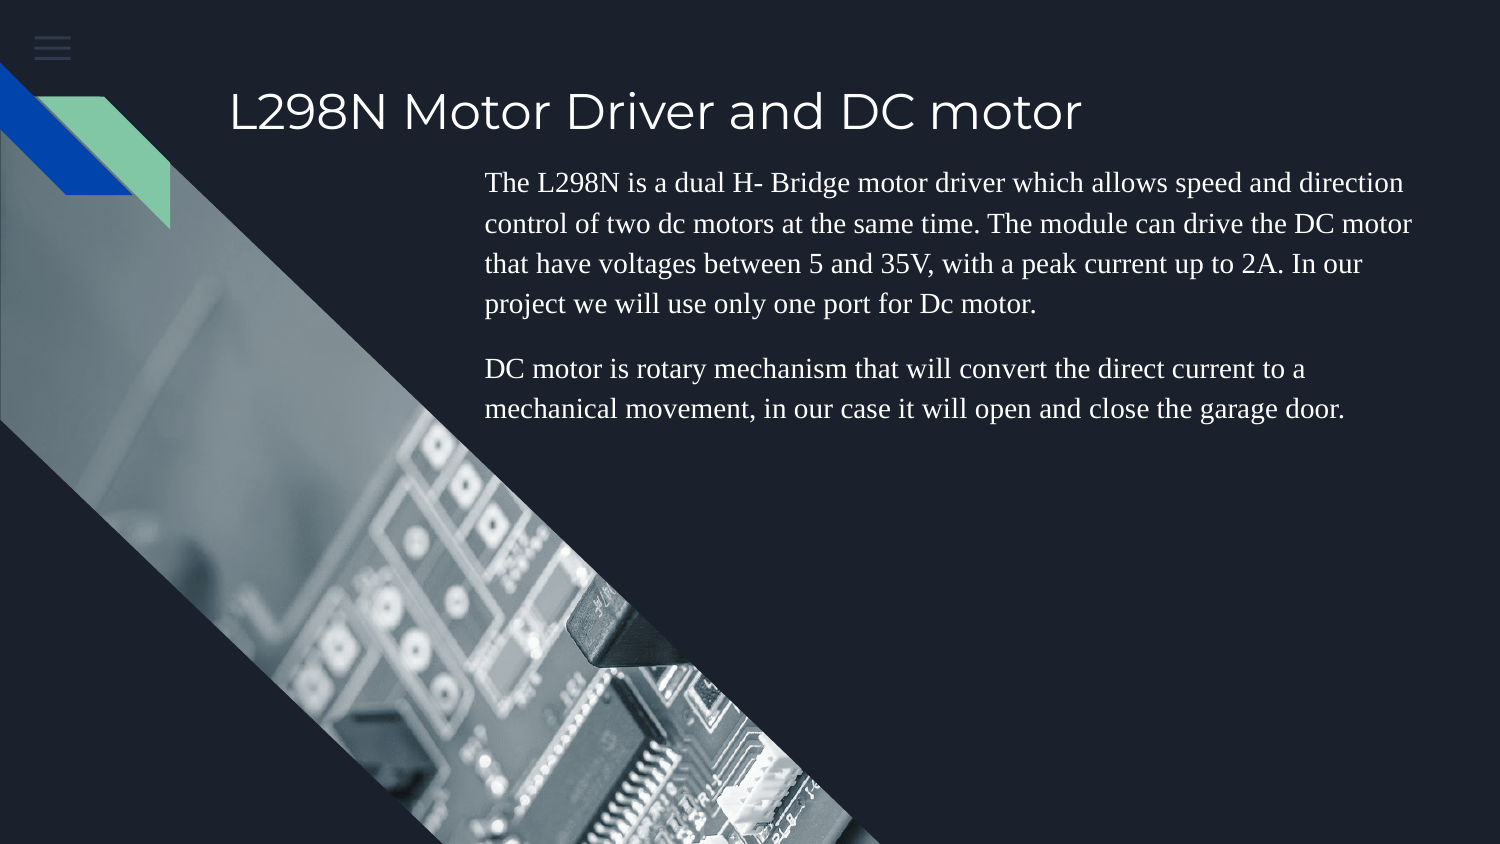

# L298N Motor Driver and DC motor
The L298N is a dual H- Bridge motor driver which allows speed and direction control of two dc motors at the same time. The module can drive the DC motor that have voltages between 5 and 35V, with a peak current up to 2A. In our project we will use only one port for Dc motor.
DC motor is rotary mechanism that will convert the direct current to a mechanical movement, in our case it will open and close the garage door.